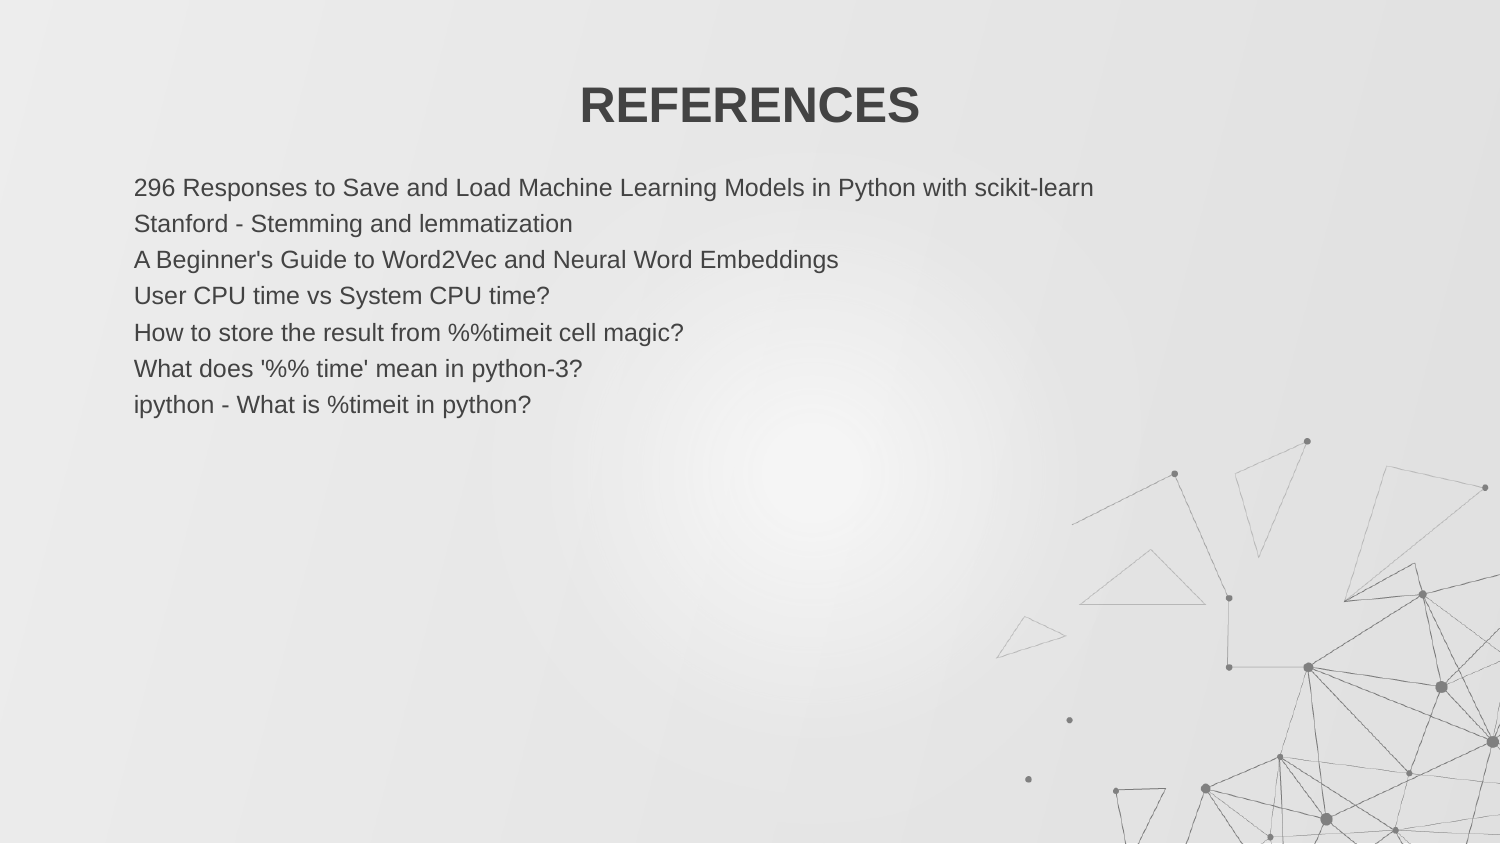

# REFERENCES
296 Responses to Save and Load Machine Learning Models in Python with scikit-learn
Stanford - Stemming and lemmatization
A Beginner's Guide to Word2Vec and Neural Word Embeddings
User CPU time vs System CPU time?
How to store the result from %%timeit cell magic?
What does '%% time' mean in python-3?
ipython - What is %timeit in python?